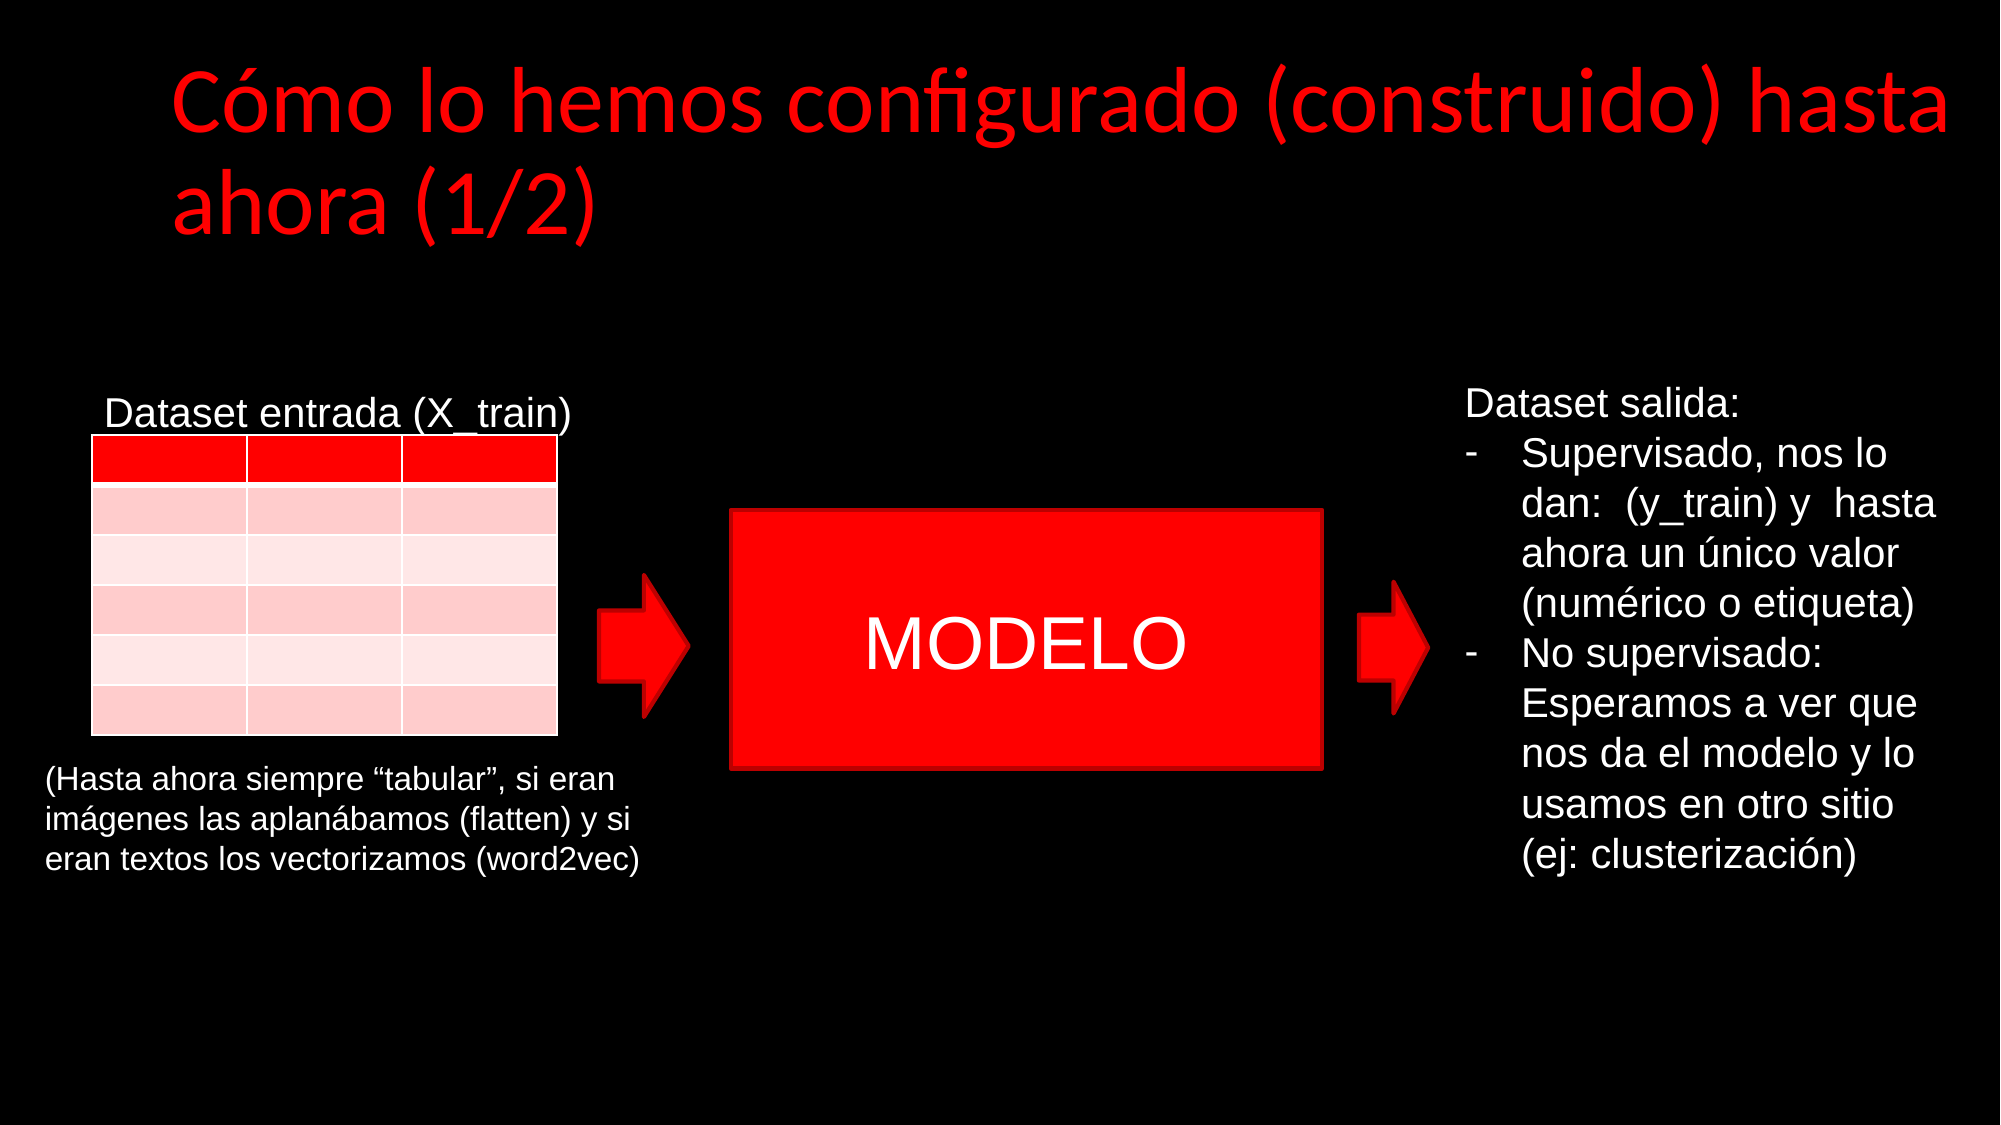

Cómo lo hemos configurado (construido) hasta ahora (1/2)
Dataset salida:
Supervisado, nos lo dan:  (y_train) y  hasta ahora un único valor (numérico o etiqueta)
No supervisado: Esperamos a ver que nos da el modelo y lo usamos en otro sitio (ej: clusterización)
Dataset entrada (X_train)
|  |  |  |
| --- | --- | --- |
|  |  |  |
|  |  |  |
|  |  |  |
|  |  |  |
|  |  |  |
MODELO

(Hasta ahora siempre “tabular”, si eran imágenes las aplanábamos (flatten) y si eran textos los vectorizamos (word2vec)